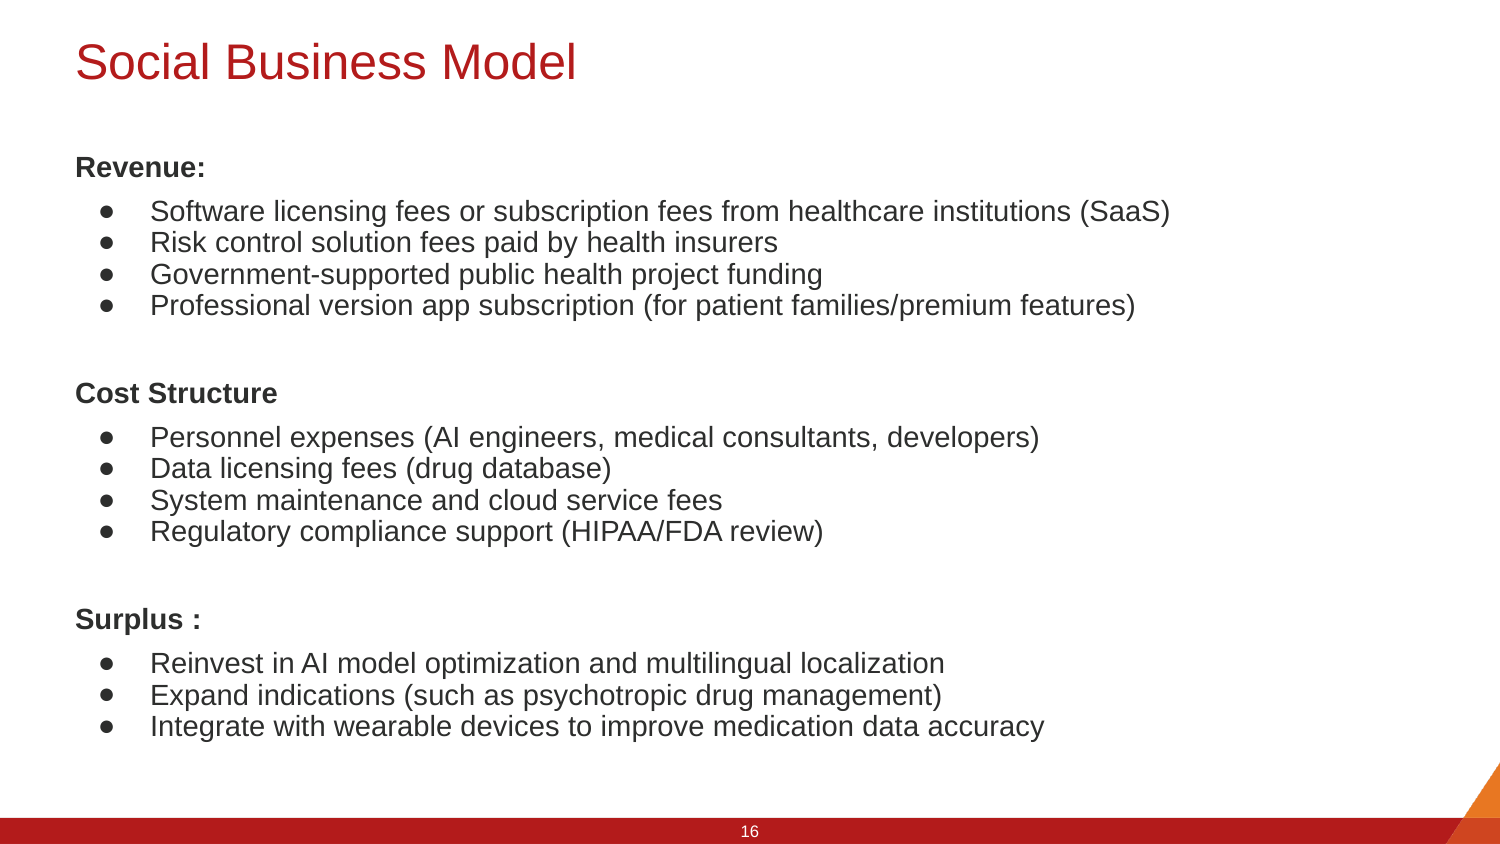

# Social Business Model

Revenue:
Software licensing fees or subscription fees from healthcare institutions (SaaS)
Risk control solution fees paid by health insurers
Government-supported public health project funding
Professional version app subscription (for patient families/premium features)

Cost Structure
Personnel expenses (AI engineers, medical consultants, developers)
Data licensing fees (drug database)
System maintenance and cloud service fees
Regulatory compliance support (HIPAA/FDA review)

Surplus :
Reinvest in AI model optimization and multilingual localization
Expand indications (such as psychotropic drug management)
Integrate with wearable devices to improve medication data accuracy